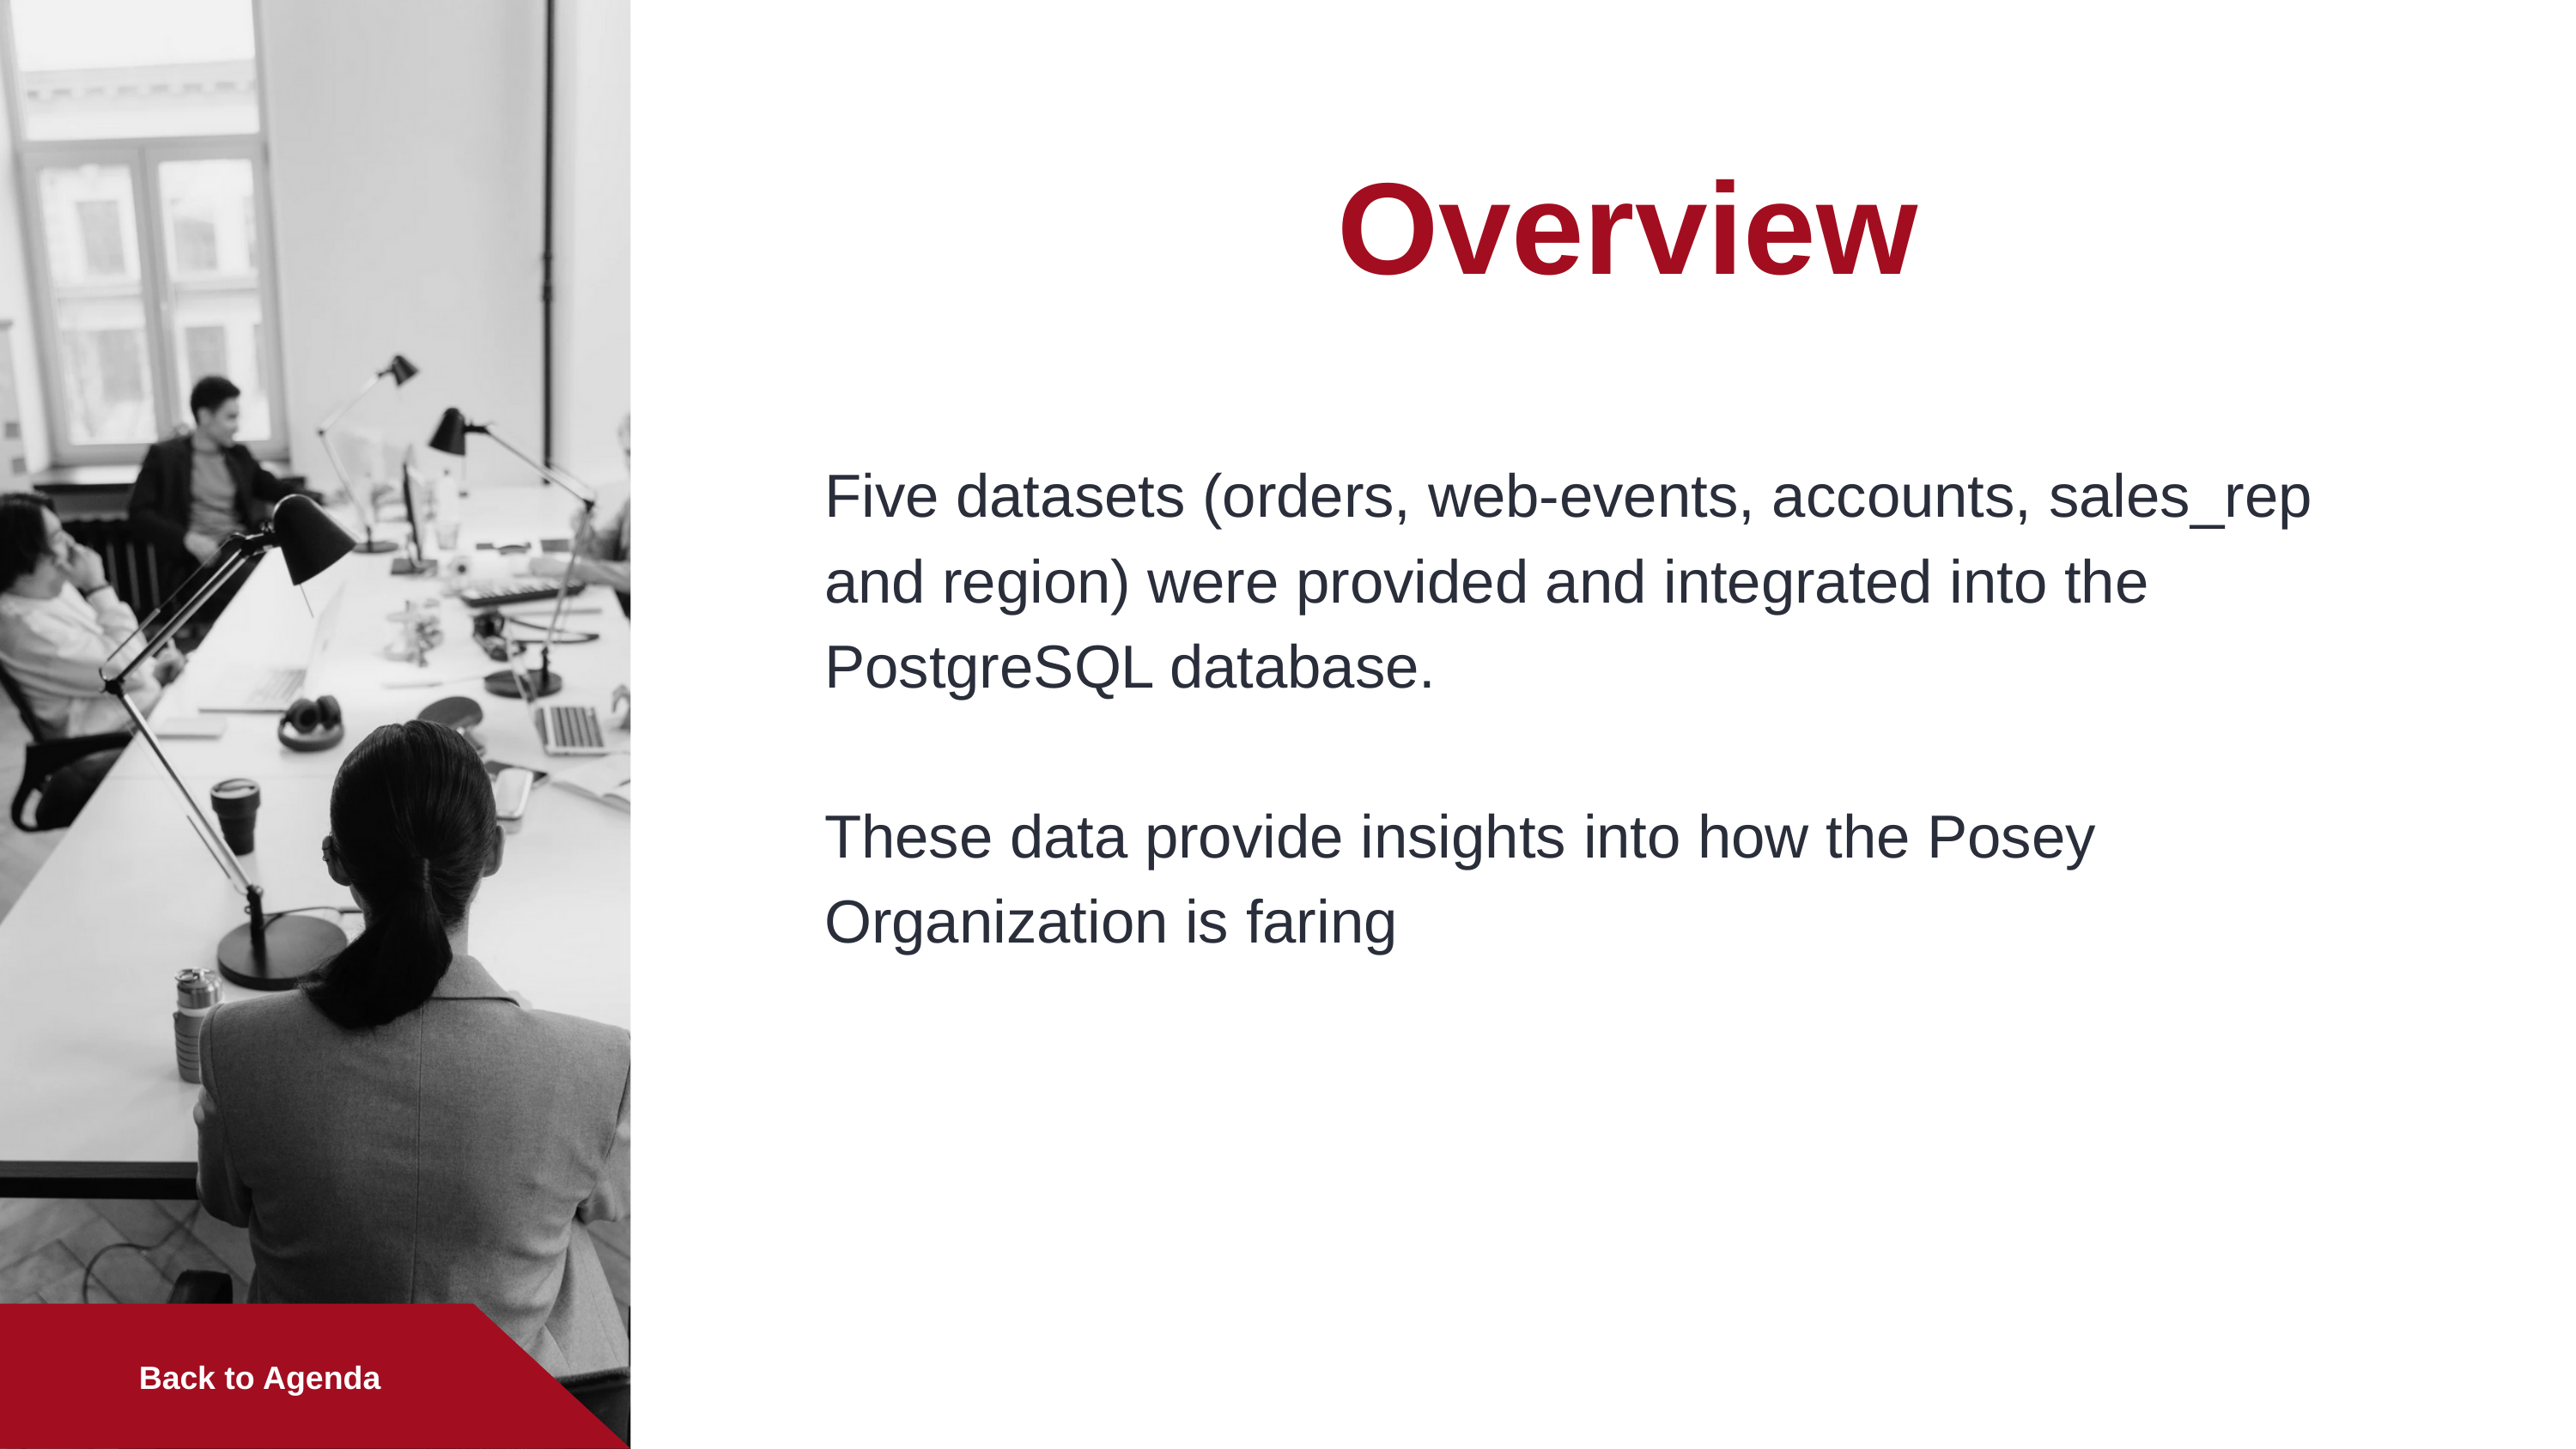

Overview
Five datasets (orders, web-events, accounts, sales_rep and region) were provided and integrated into the PostgreSQL database.

These data provide insights into how the Posey Organization is faring

Back to Agenda